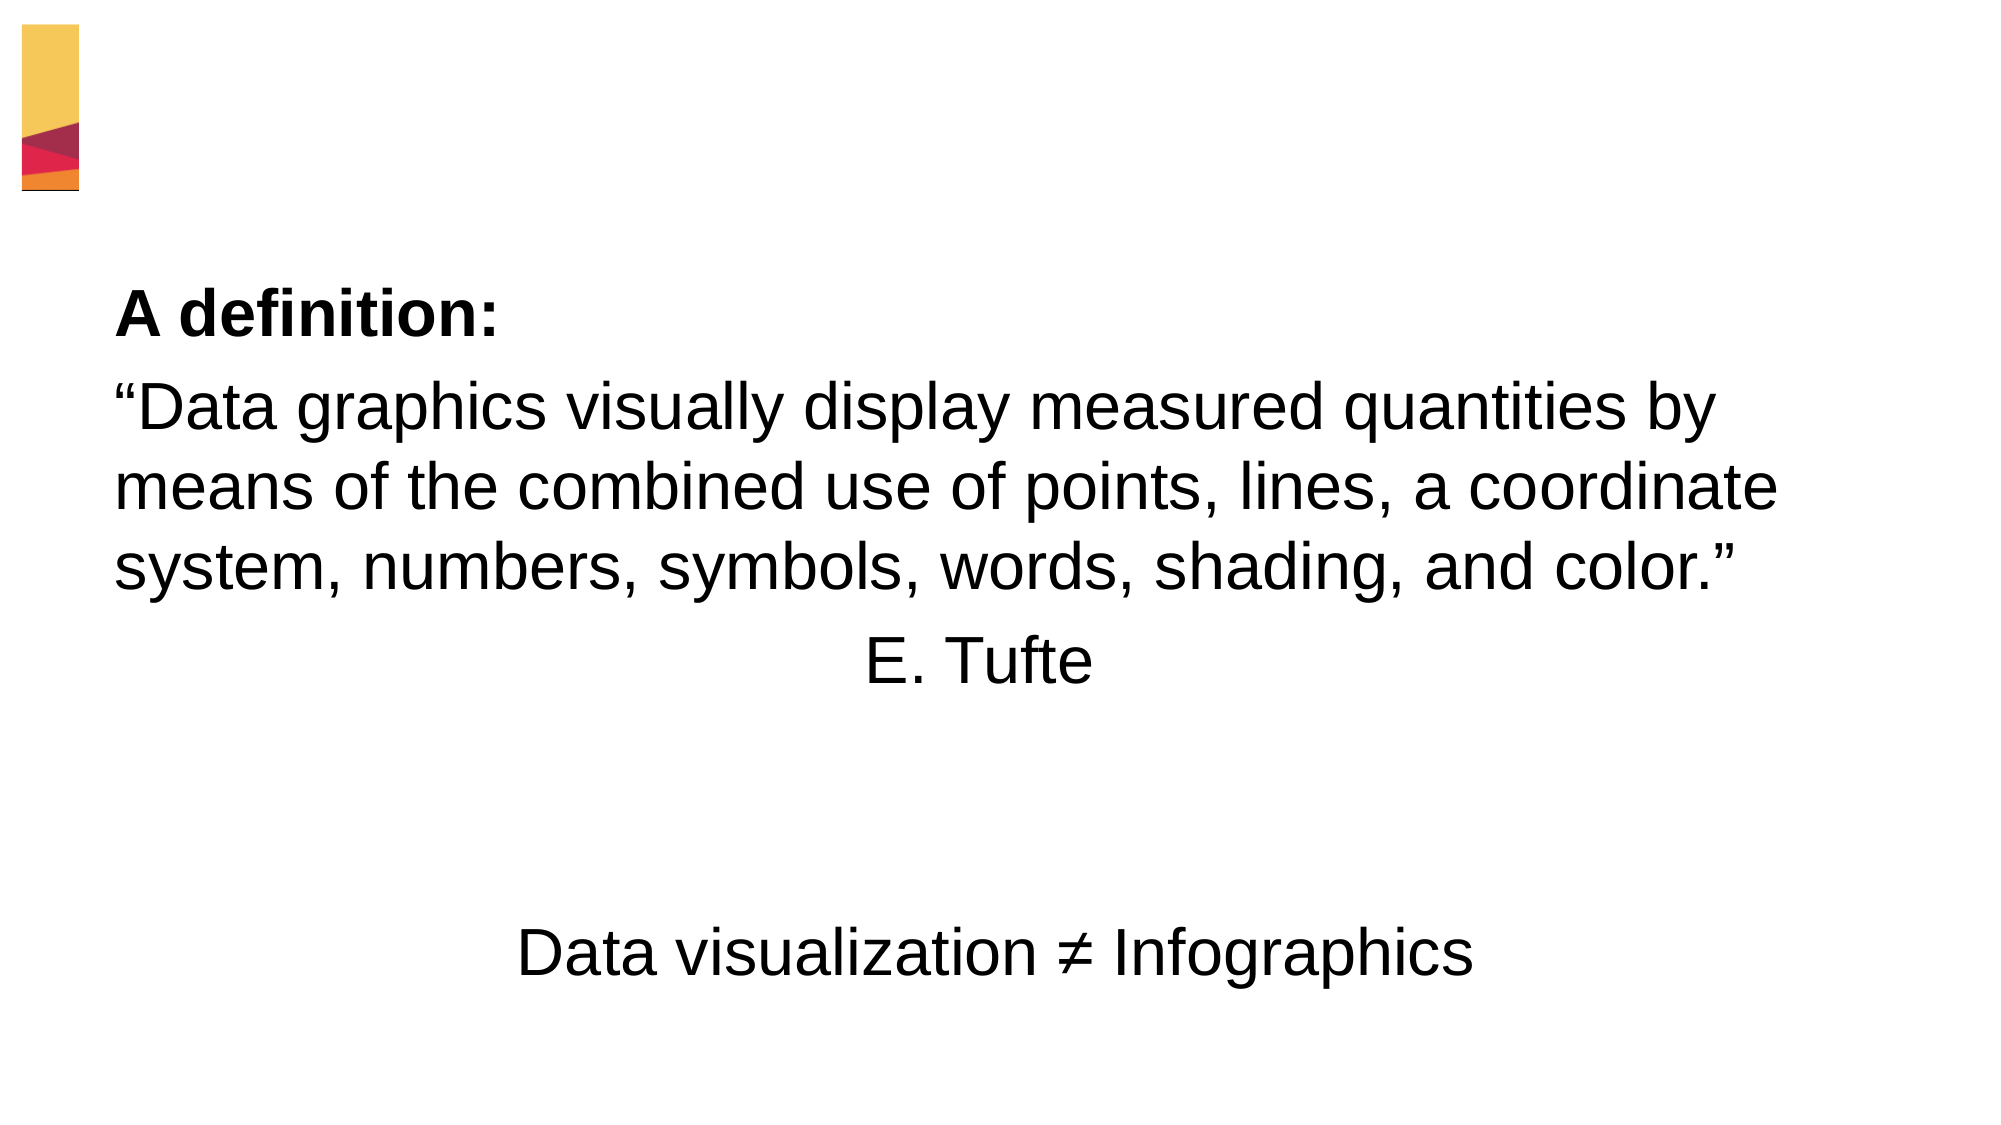

A definition:
“Data graphics visually display measured quantities by means of the combined use of points, lines, a coordinate system, numbers, symbols, words, shading, and color.”
					E. Tufte
Data visualization ≠ Infographics